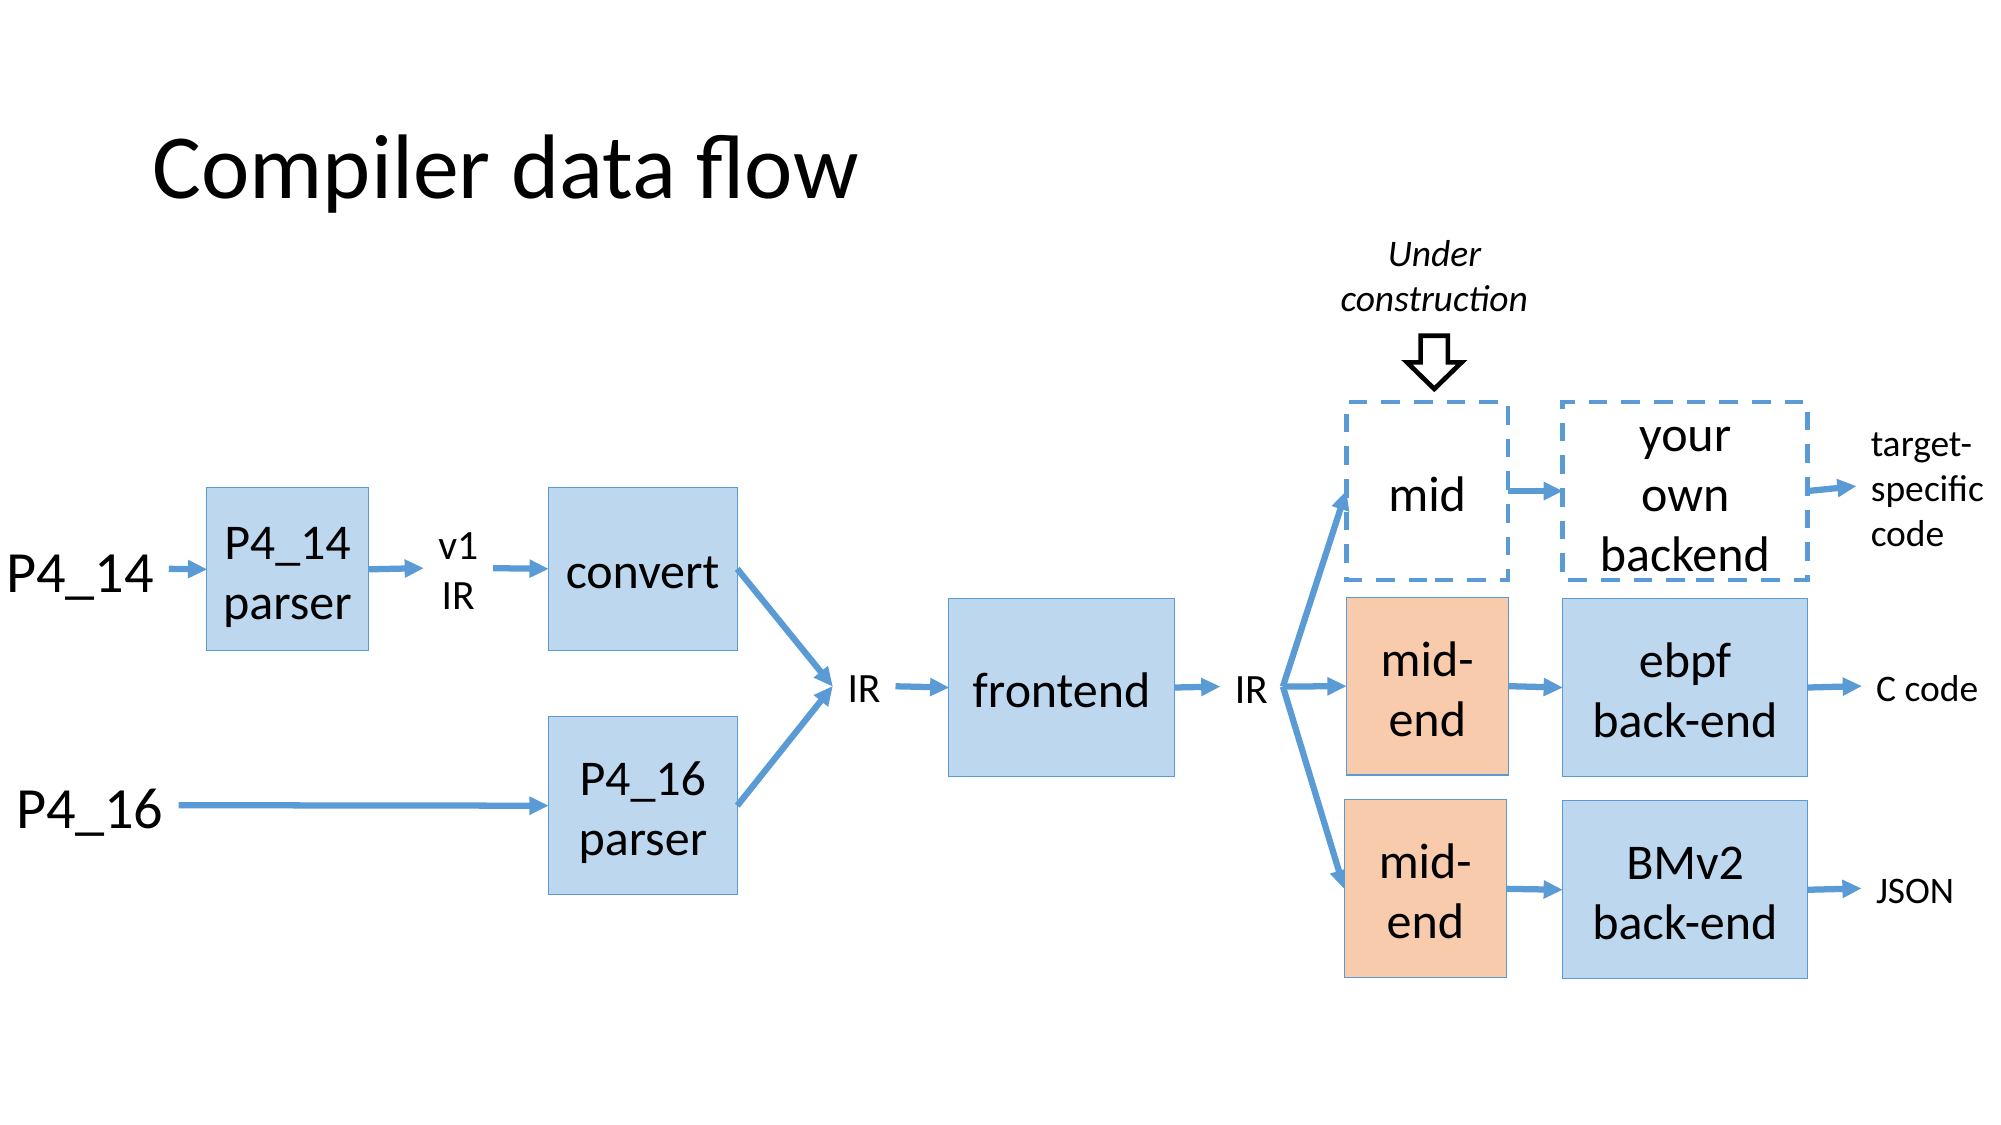

# Compiler data flow
Under
construction

mid
your
own
backend
target-
specific
code
convert
P4_14
parser
v1
IR
P4_14
mid-
end
ebpf
back-end
frontend
IR
IR
C code
P4_16
parser
P4_16
mid-
end
BMv2
back-end
JSON